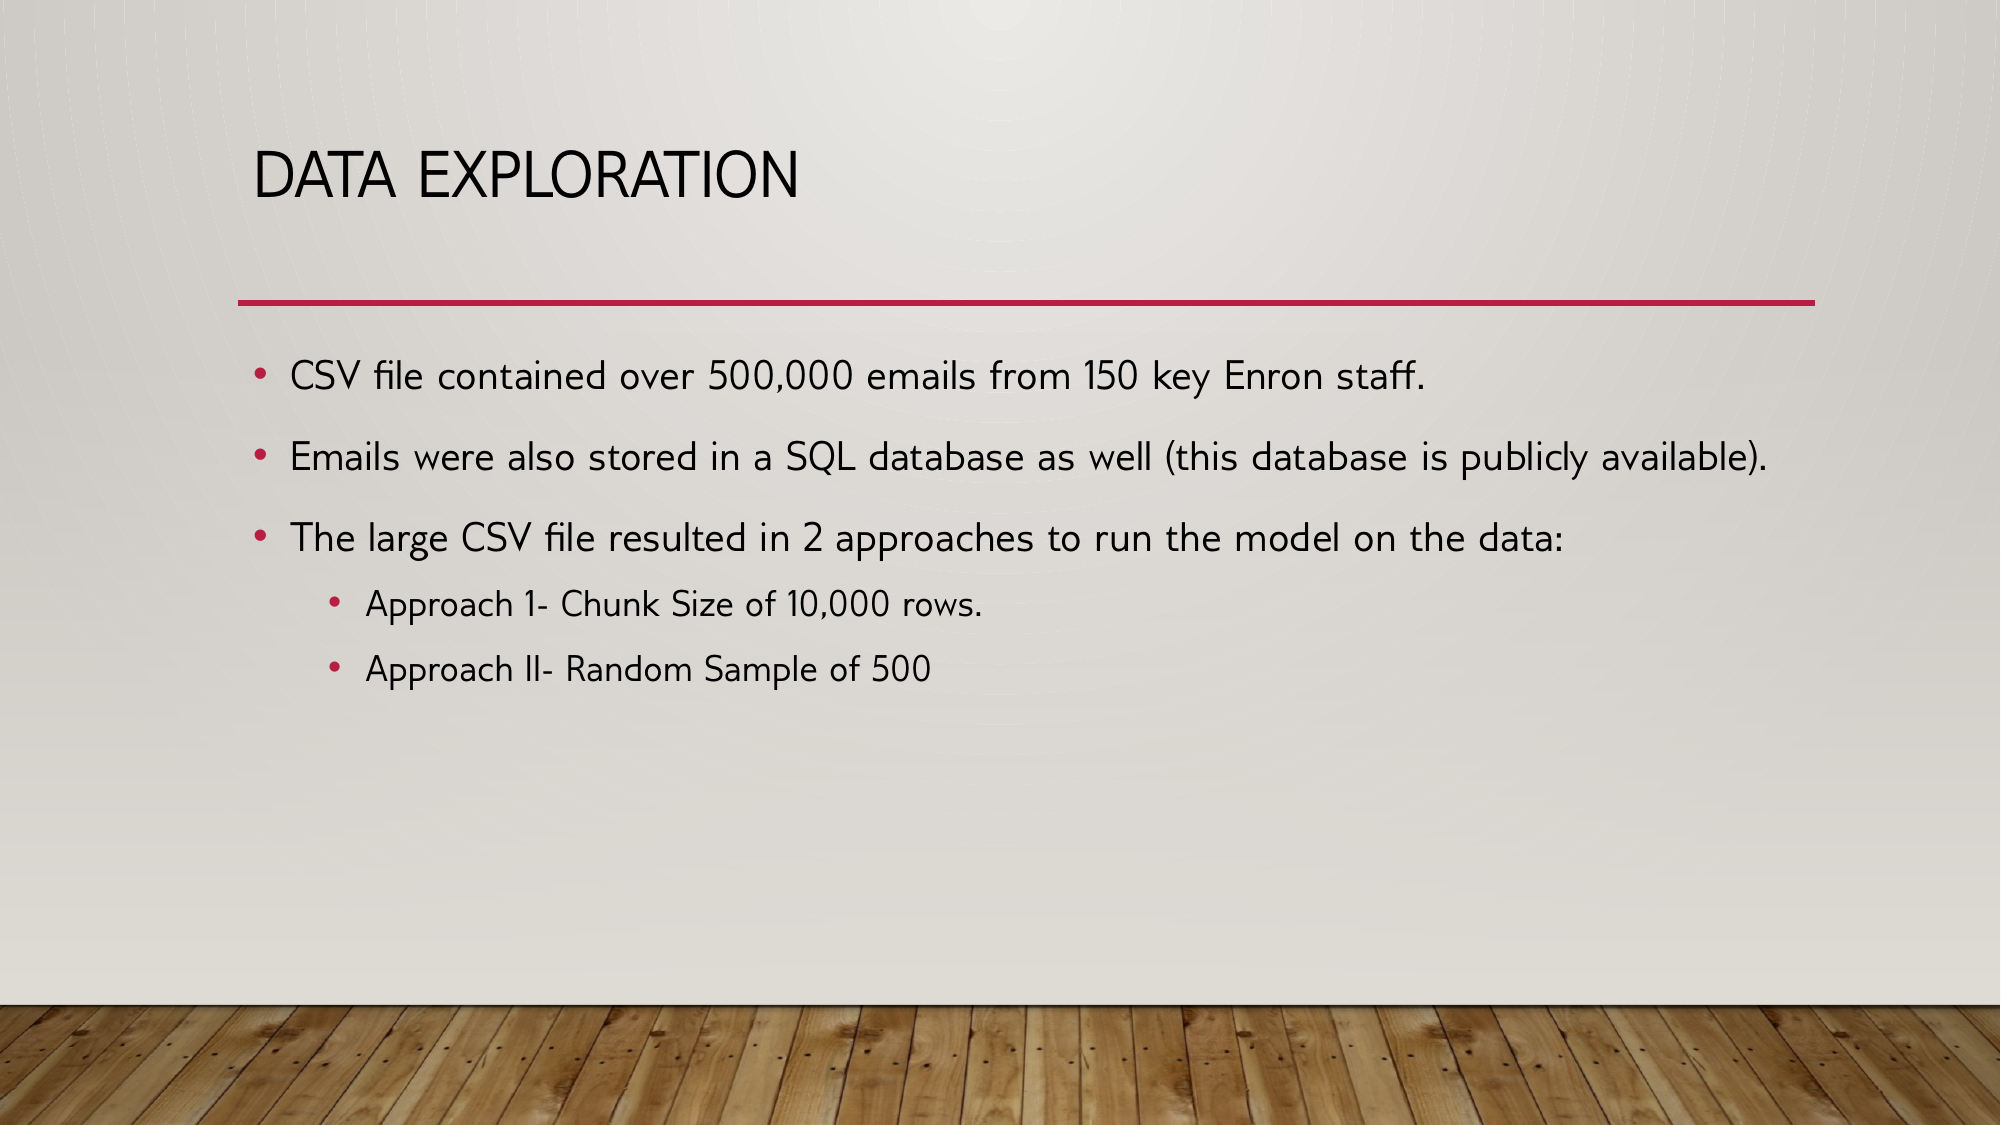

# Data exploration
CSV file contained over 500,000 emails from 150 key Enron staff.
Emails were also stored in a SQL database as well (this database is publicly available).
The large CSV file resulted in 2 approaches to run the model on the data:
Approach 1- Chunk Size of 10,000 rows.
Approach II- Random Sample of 500